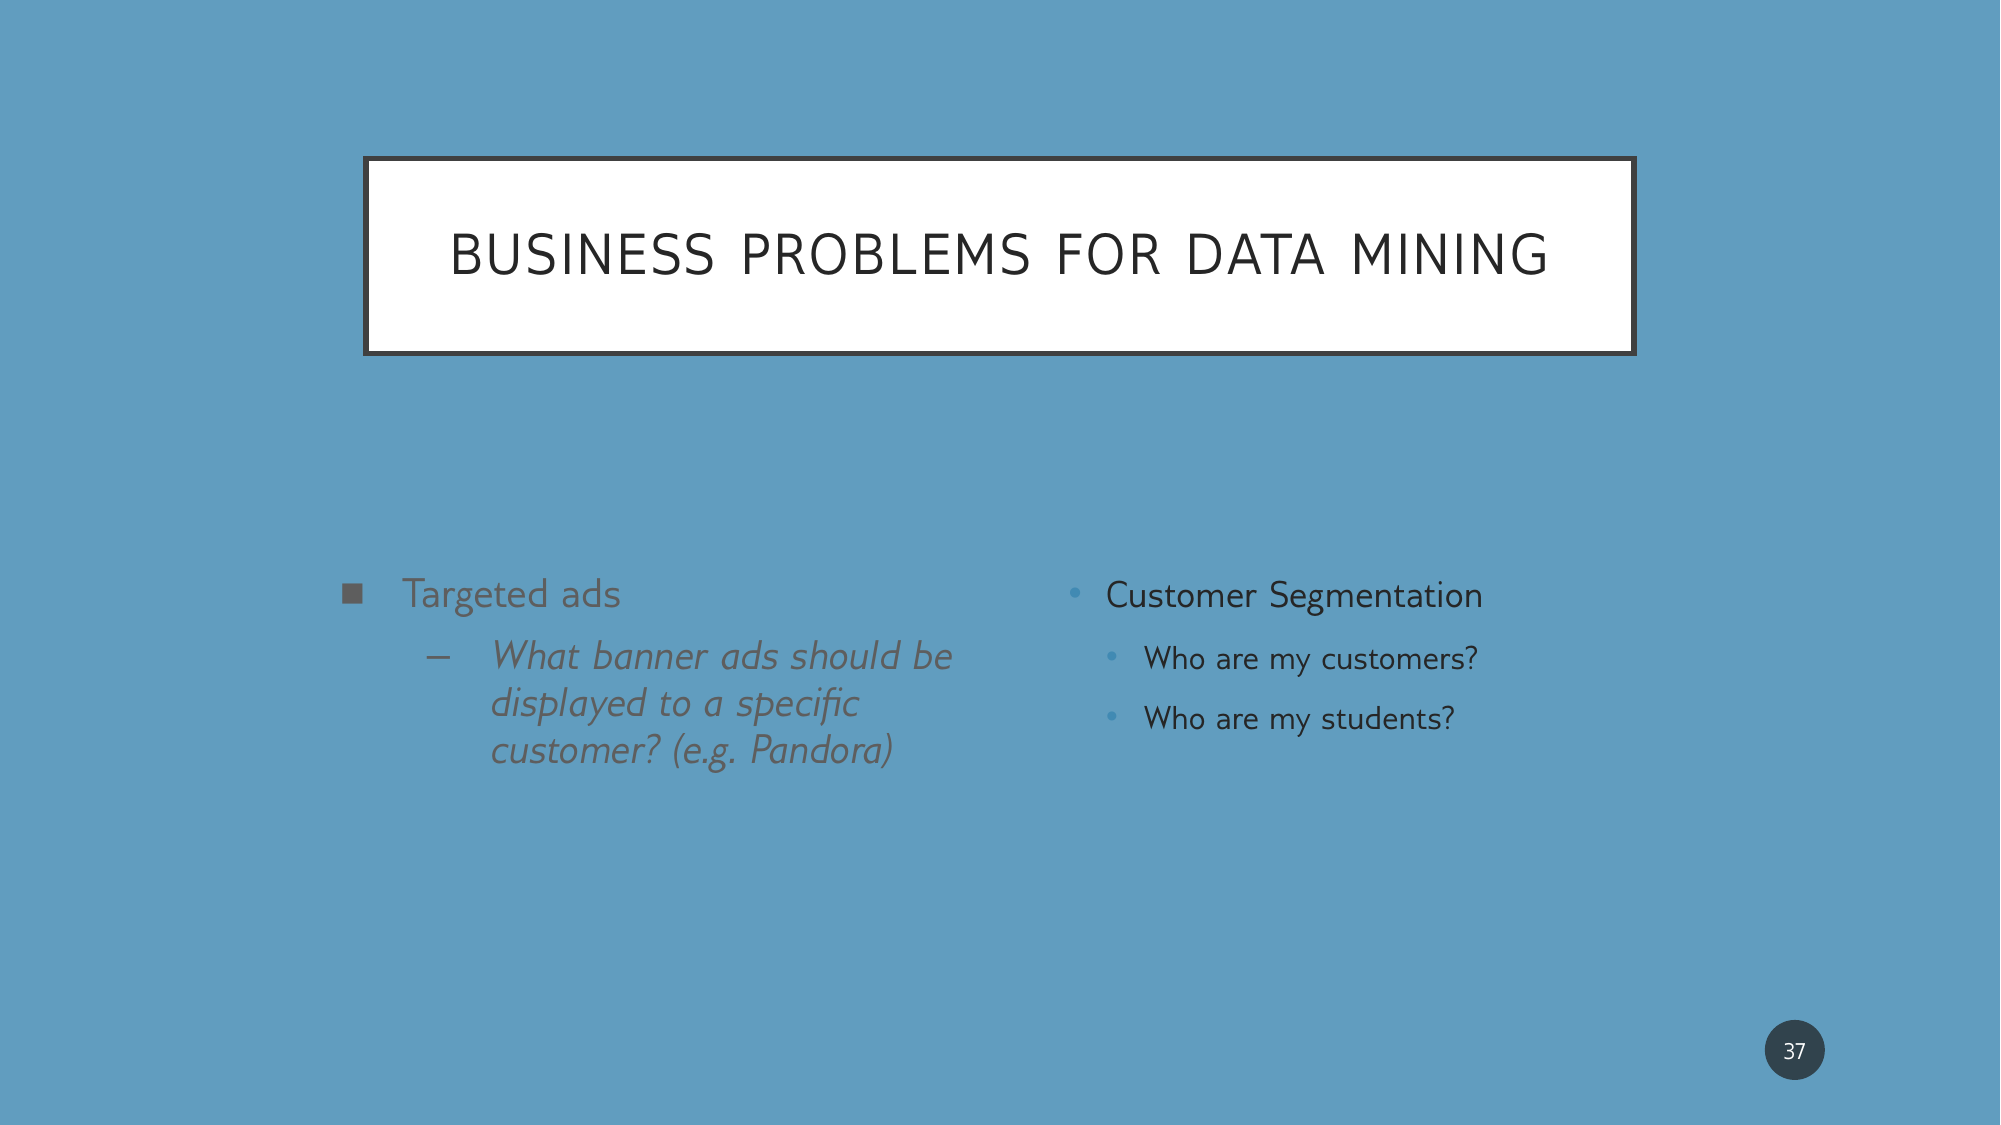

# Business Problems for Data Mining
Targeted ads
What banner ads should be displayed to a specific customer? (e.g. Pandora)

Customer Segmentation
Who are my customers?
Who are my students?

37